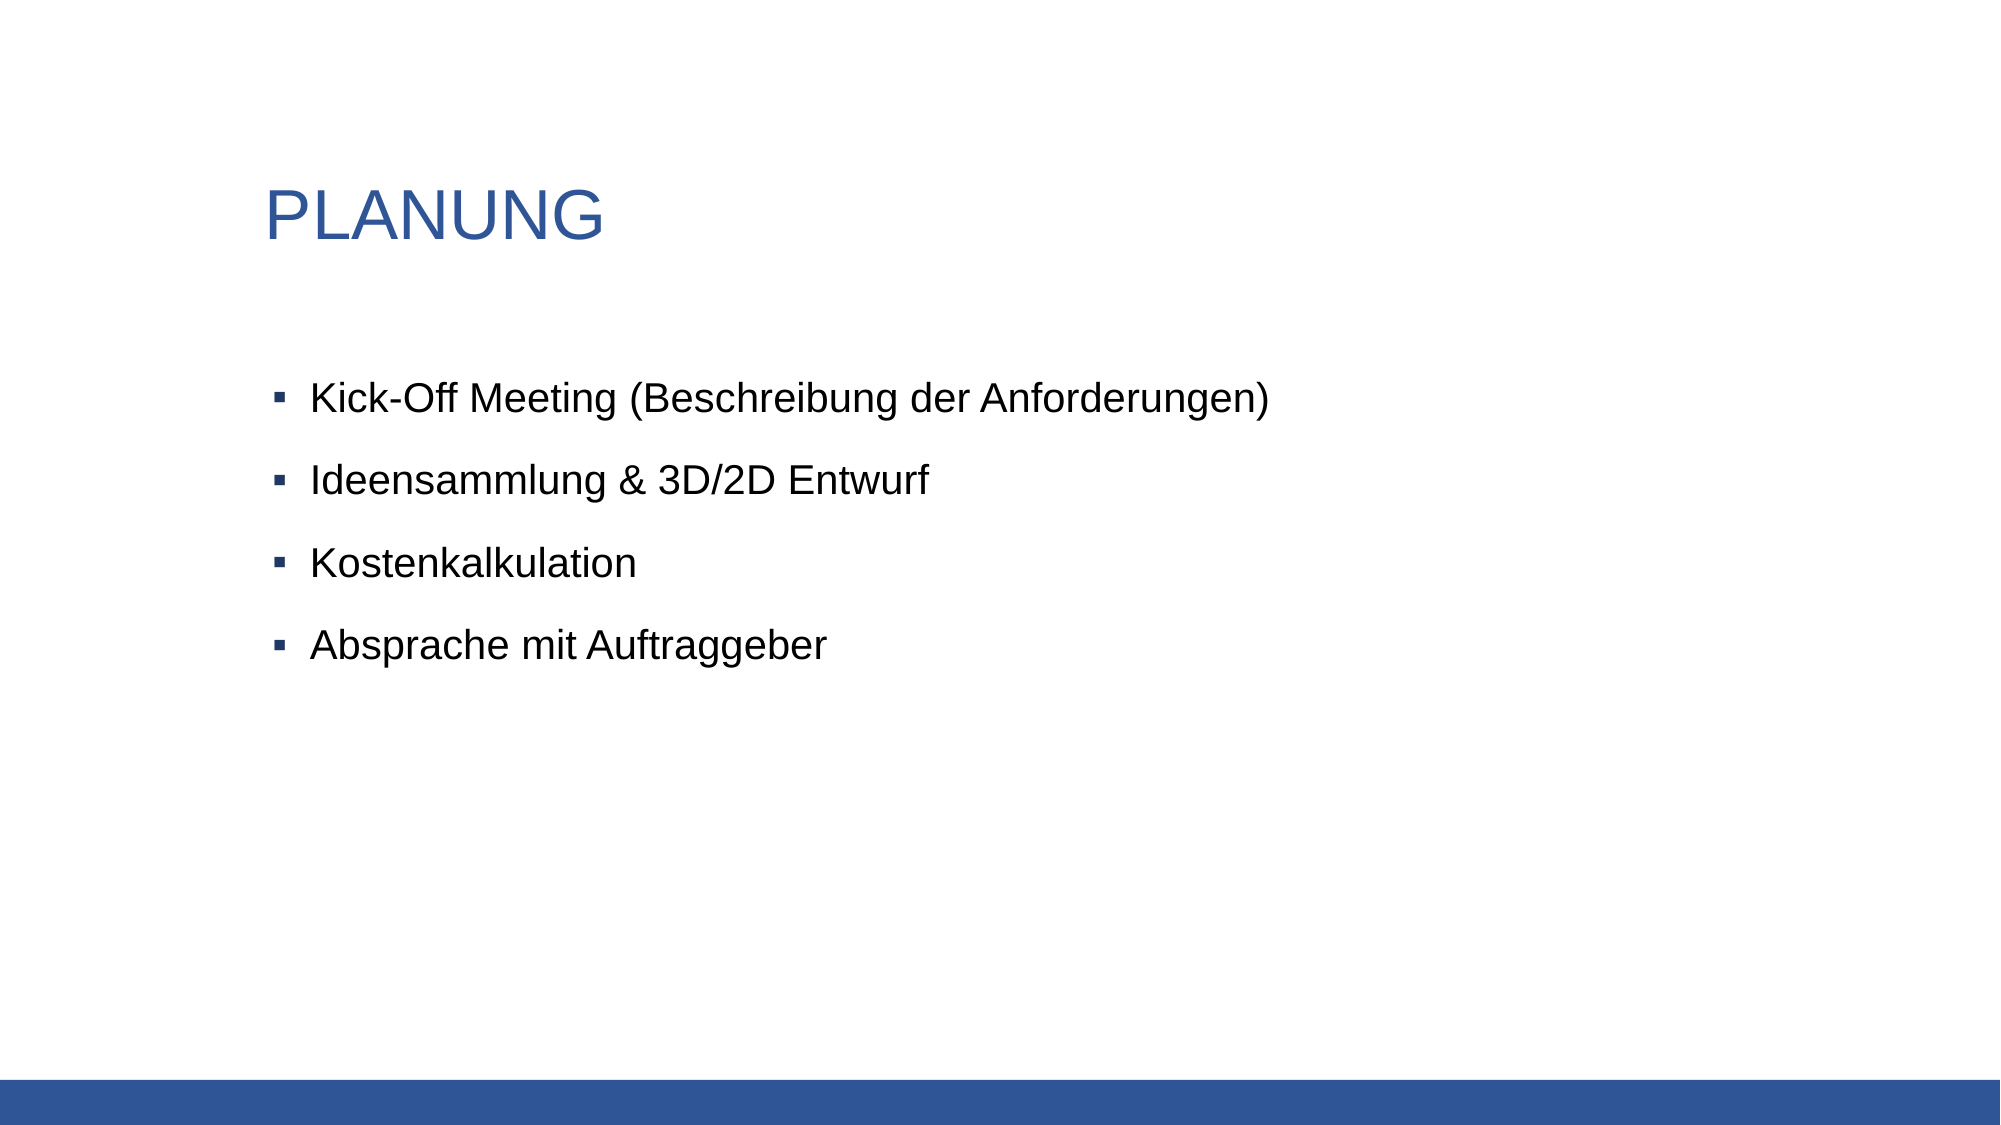

# Planung

Kick-Off Meeting (Beschreibung der Anforderungen)
Ideensammlung & 3D/2D Entwurf
Kostenkalkulation
Absprache mit Auftraggeber